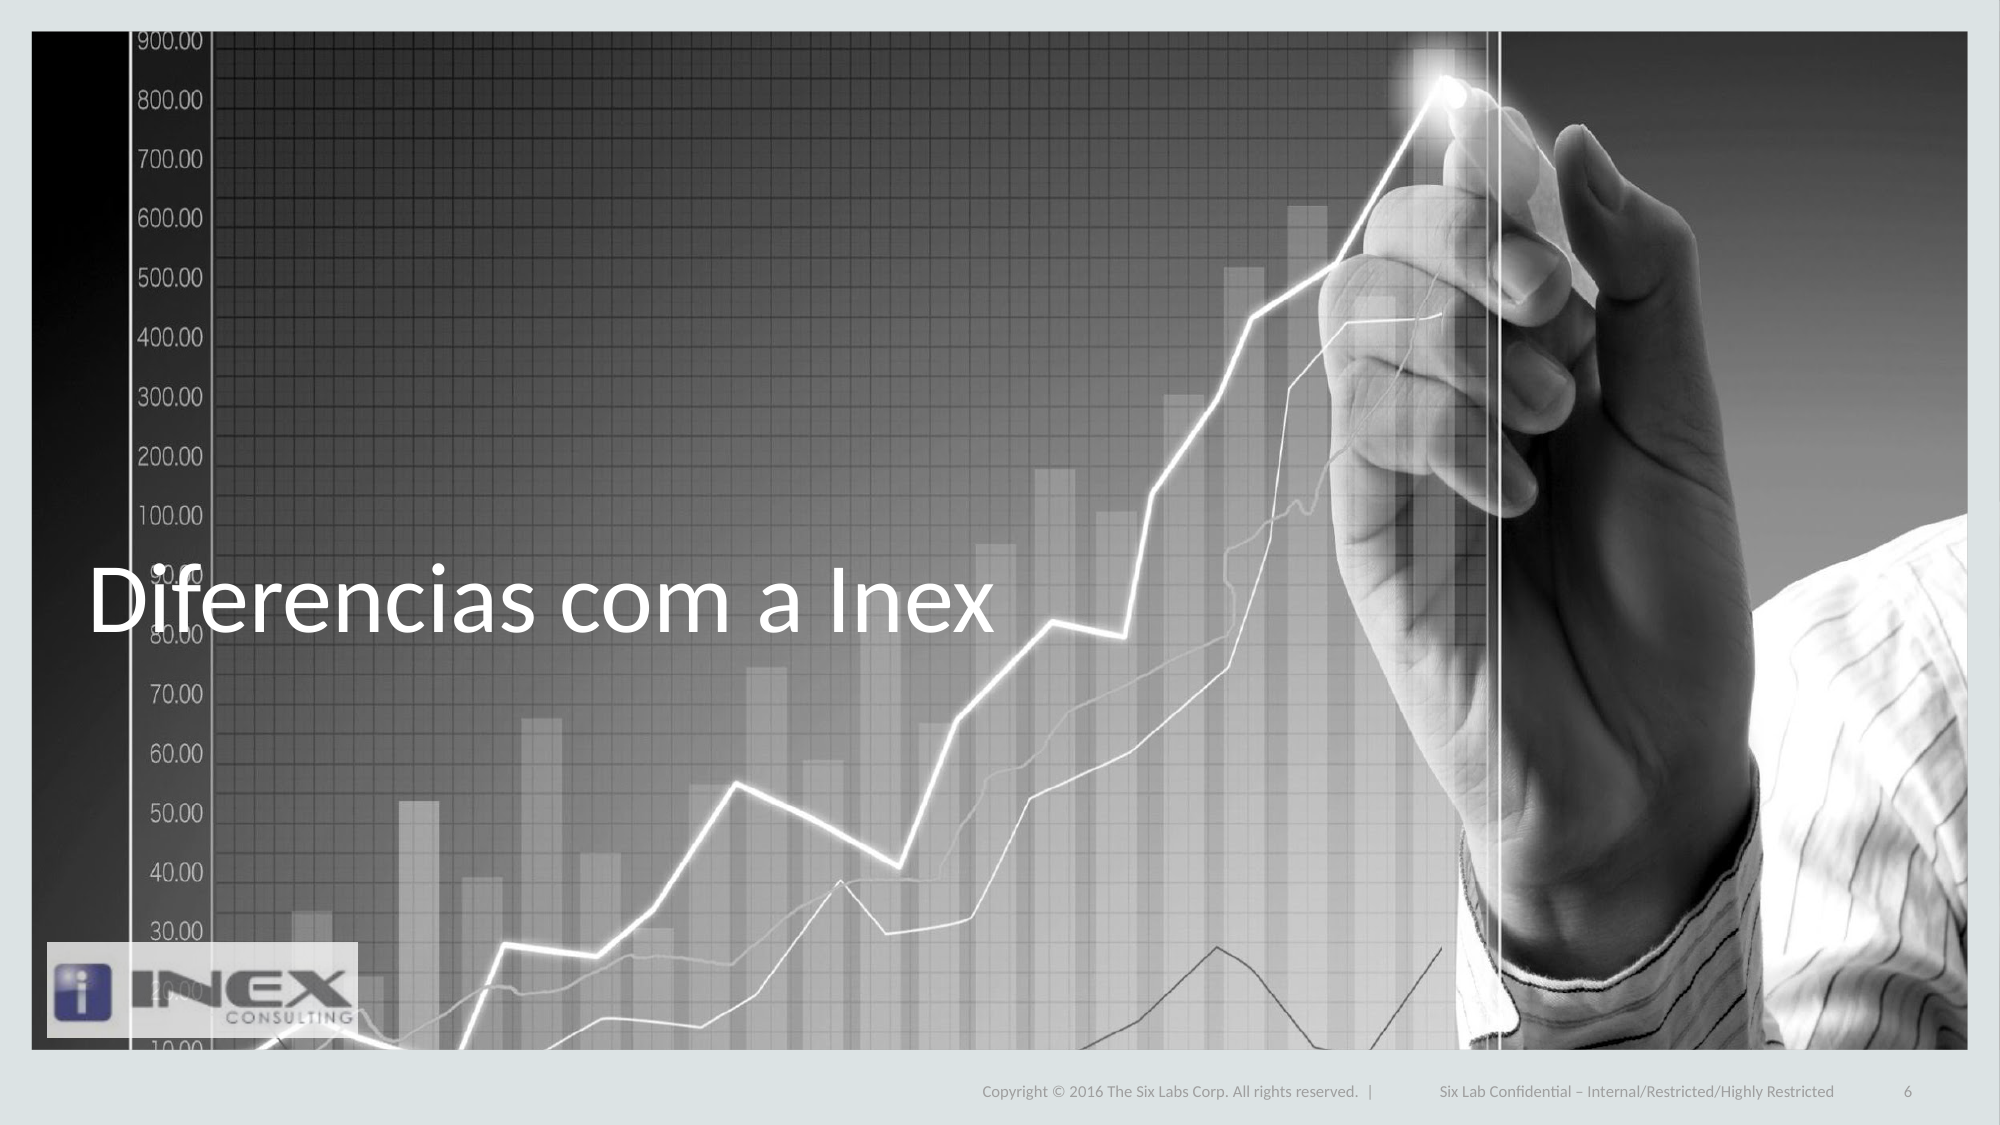

# Diferencias com a Inex
Six Lab Confidential – Internal/Restricted/Highly Restricted
6